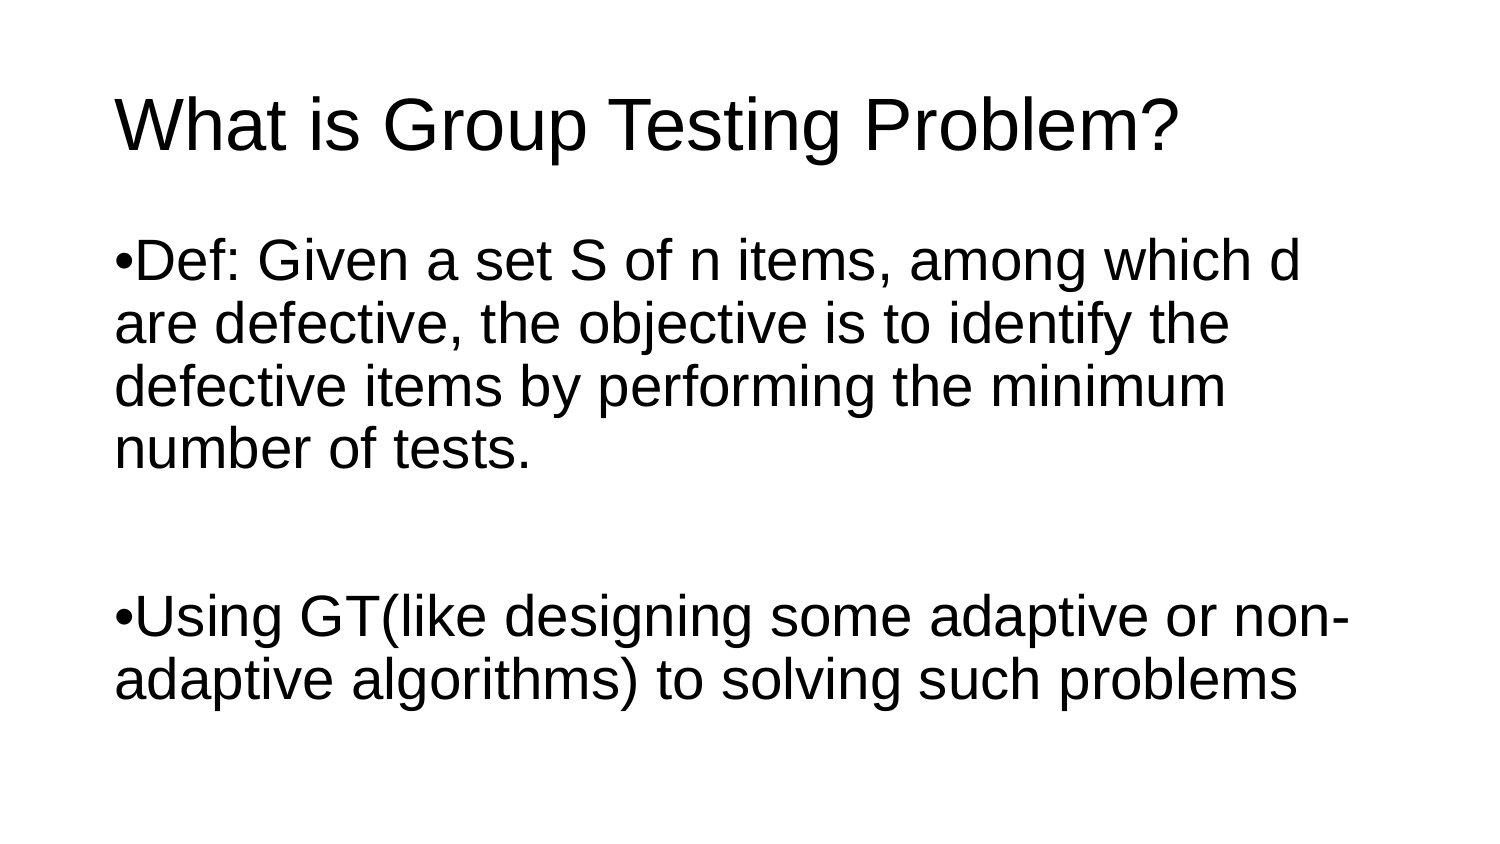

# What is Group Testing Problem?
•Def: Given a set S of n items, among which d are defective, the objective is to identify the defective items by performing the minimum number of tests.

•Using GT(like designing some adaptive or non-adaptive algorithms) to solving such problems